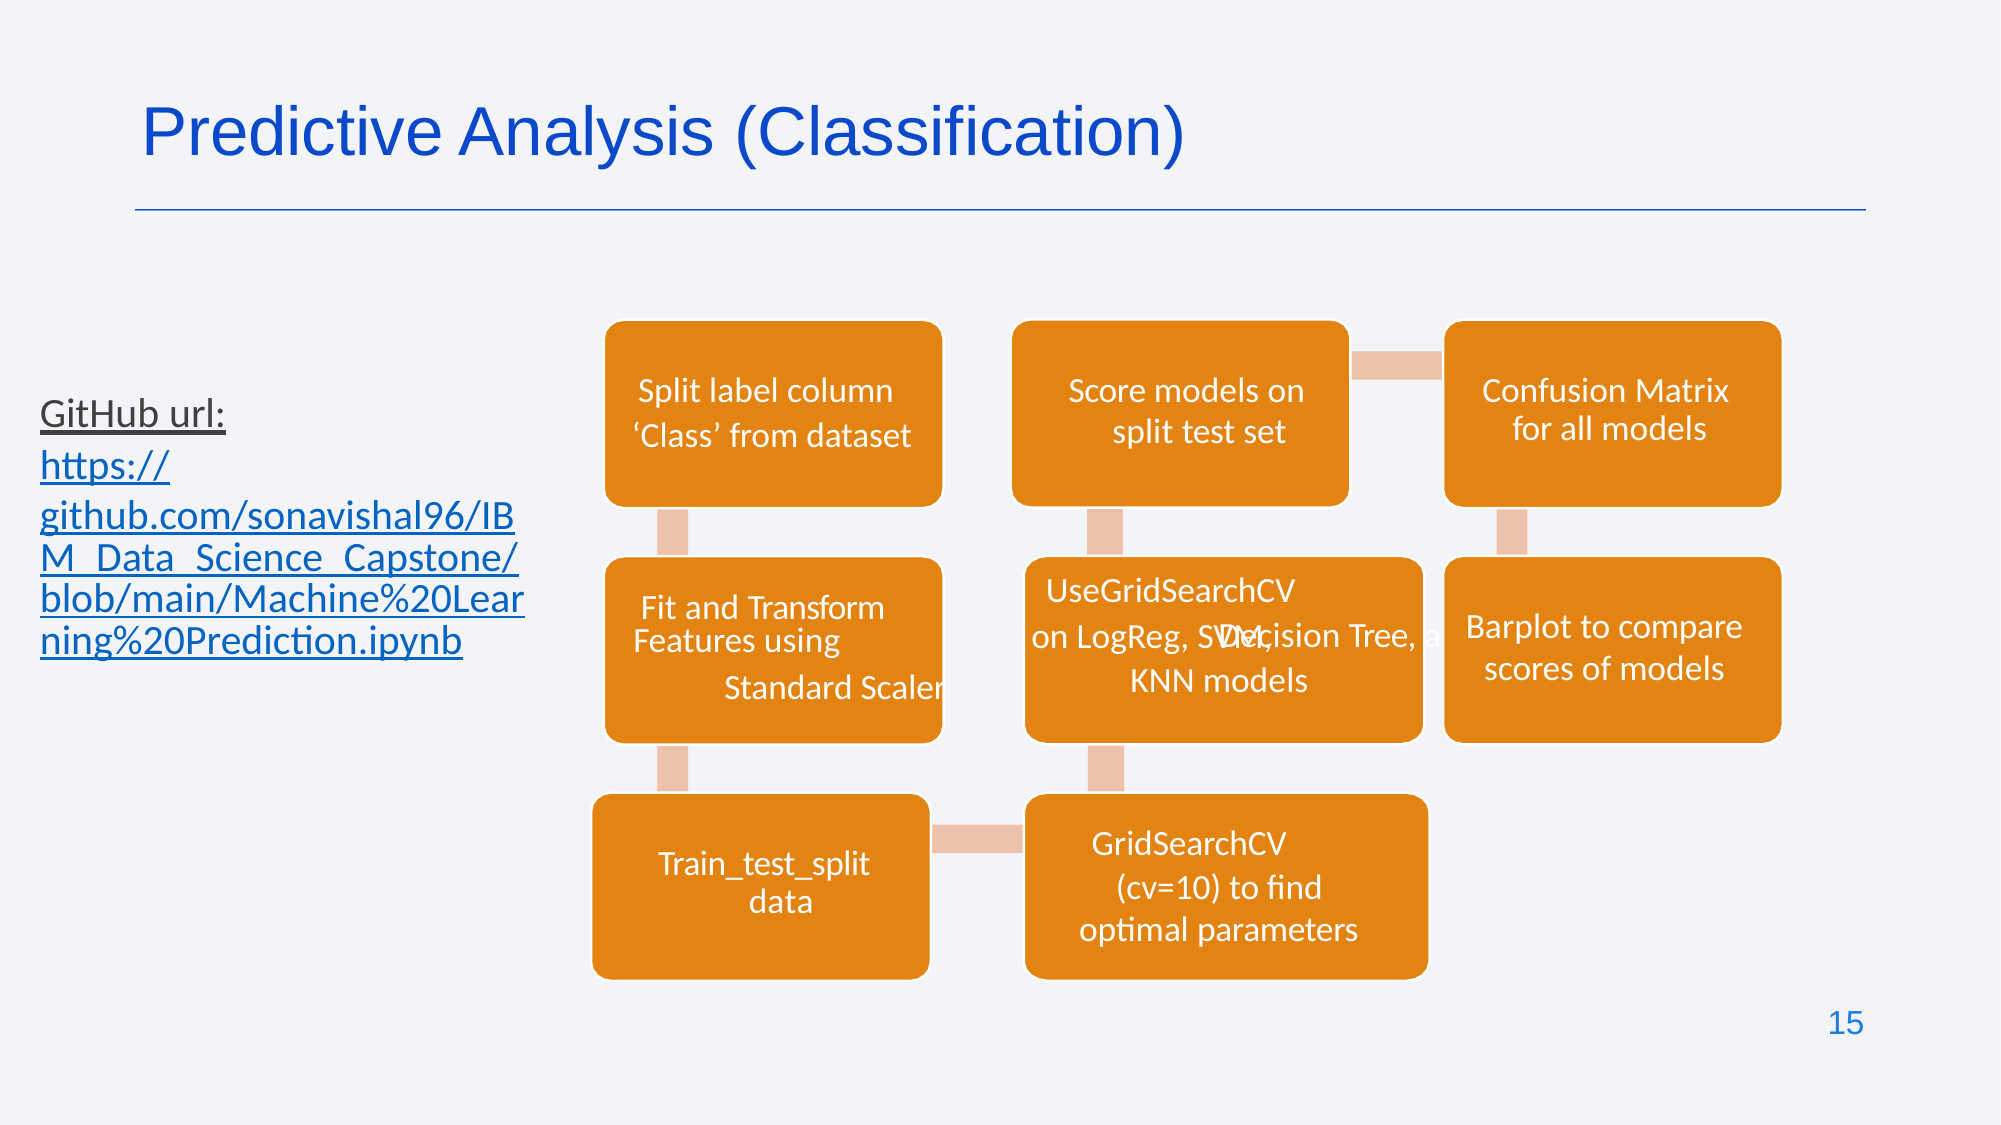

Predictive Analysis (Classification)

Split label column
Score models on
Confusion Matrix

GitHub url:
https://github.com/sonavishal96/IBM_Data_Science_Capstone/blob/main/Machine%20Learning%20Prediction.ipynb

for all models
split test set
‘Class’ from dataset

UseGridSearchCV
Fit and Transform
Barplot to compare  scores of models

Decision Tree, and
on LogReg, SVM,
Features using
KNN models
Standard Scaler

GridSearchCV
Train_test_split
(cv=10) to find  optimal parameters
data
15